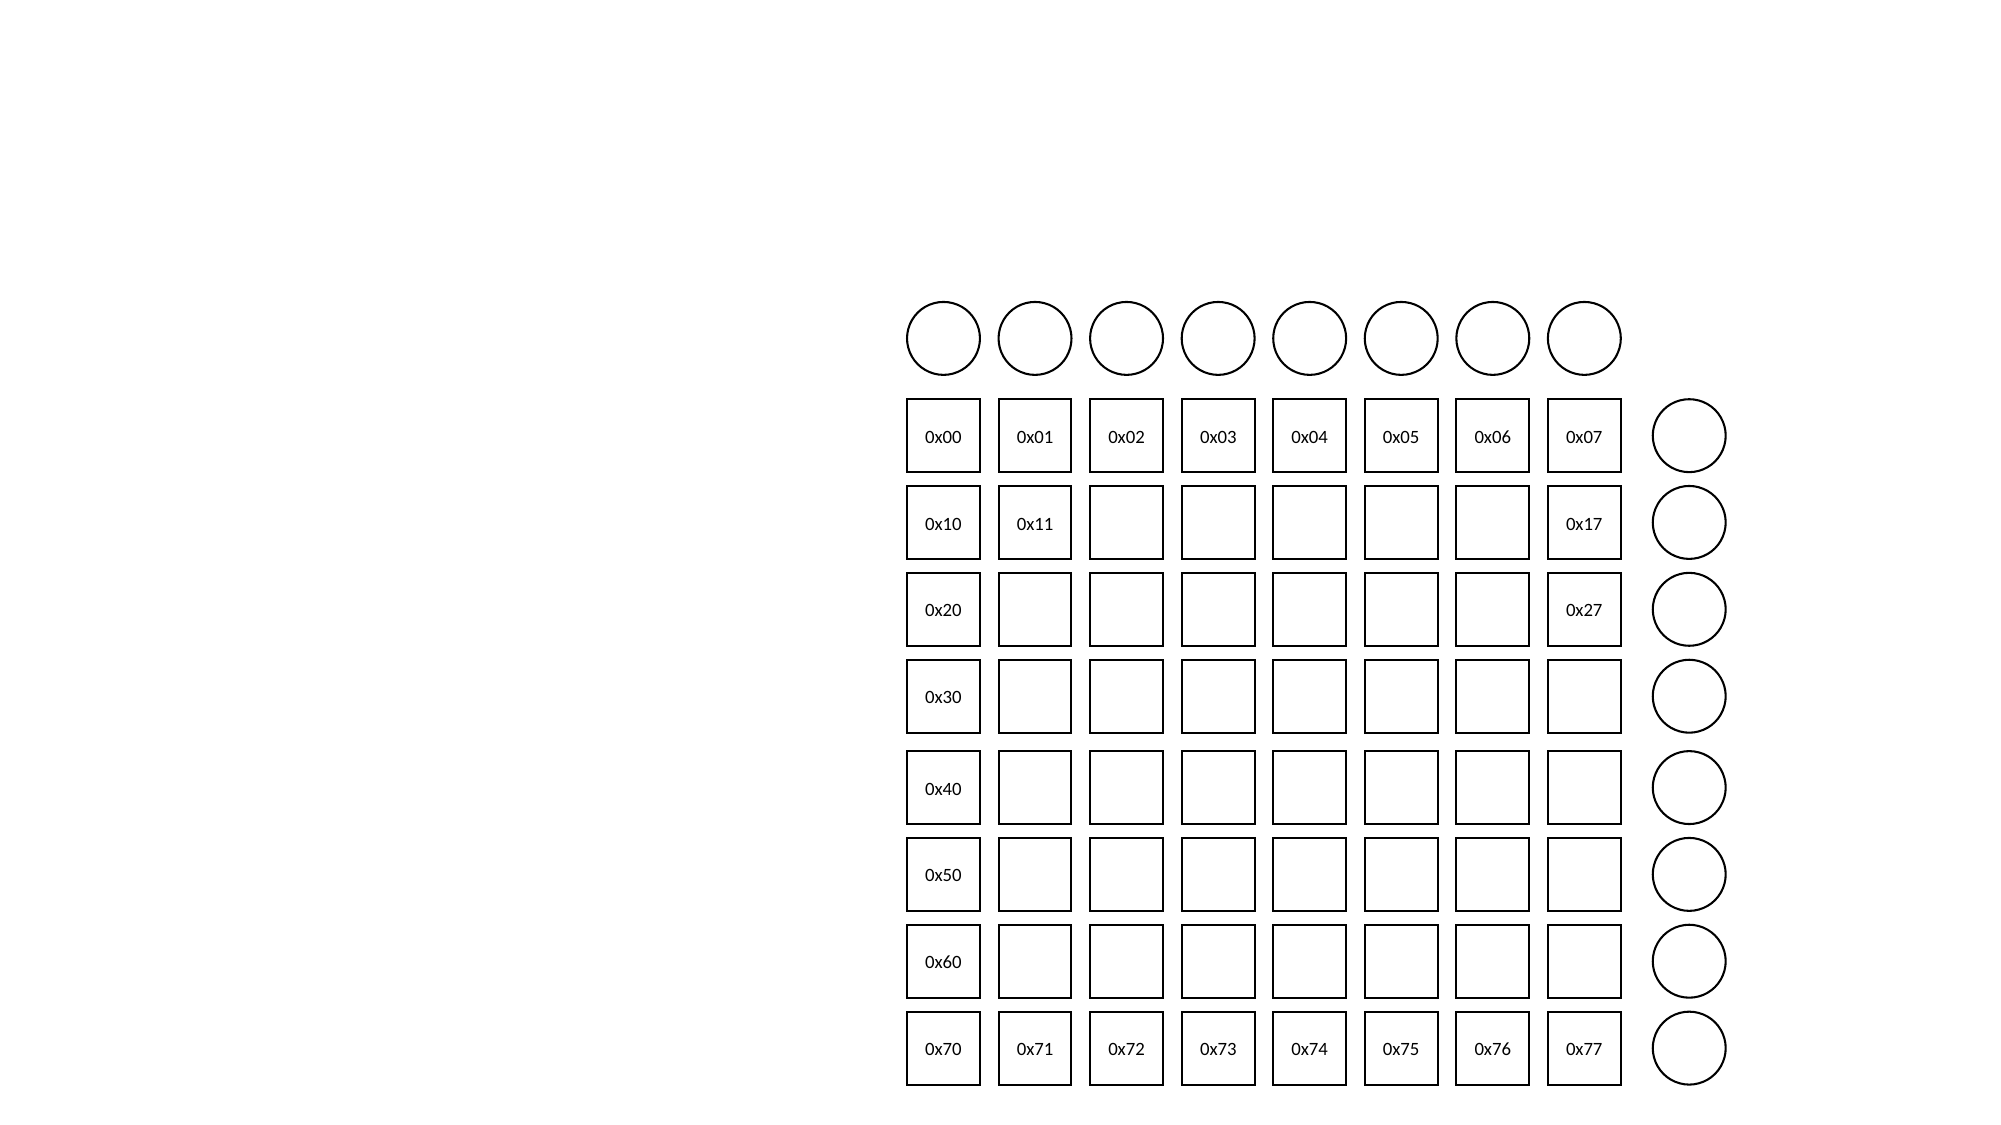

0x00
0x10
0x20
0x30
0x40
0x50
0x60
0x70

0x01
0x11

0x71

0x02

0x72

0x03

0x73

0x04

0x74

0x05

0x75

0x06

0x76

0x07
0x17
0x27

0x77